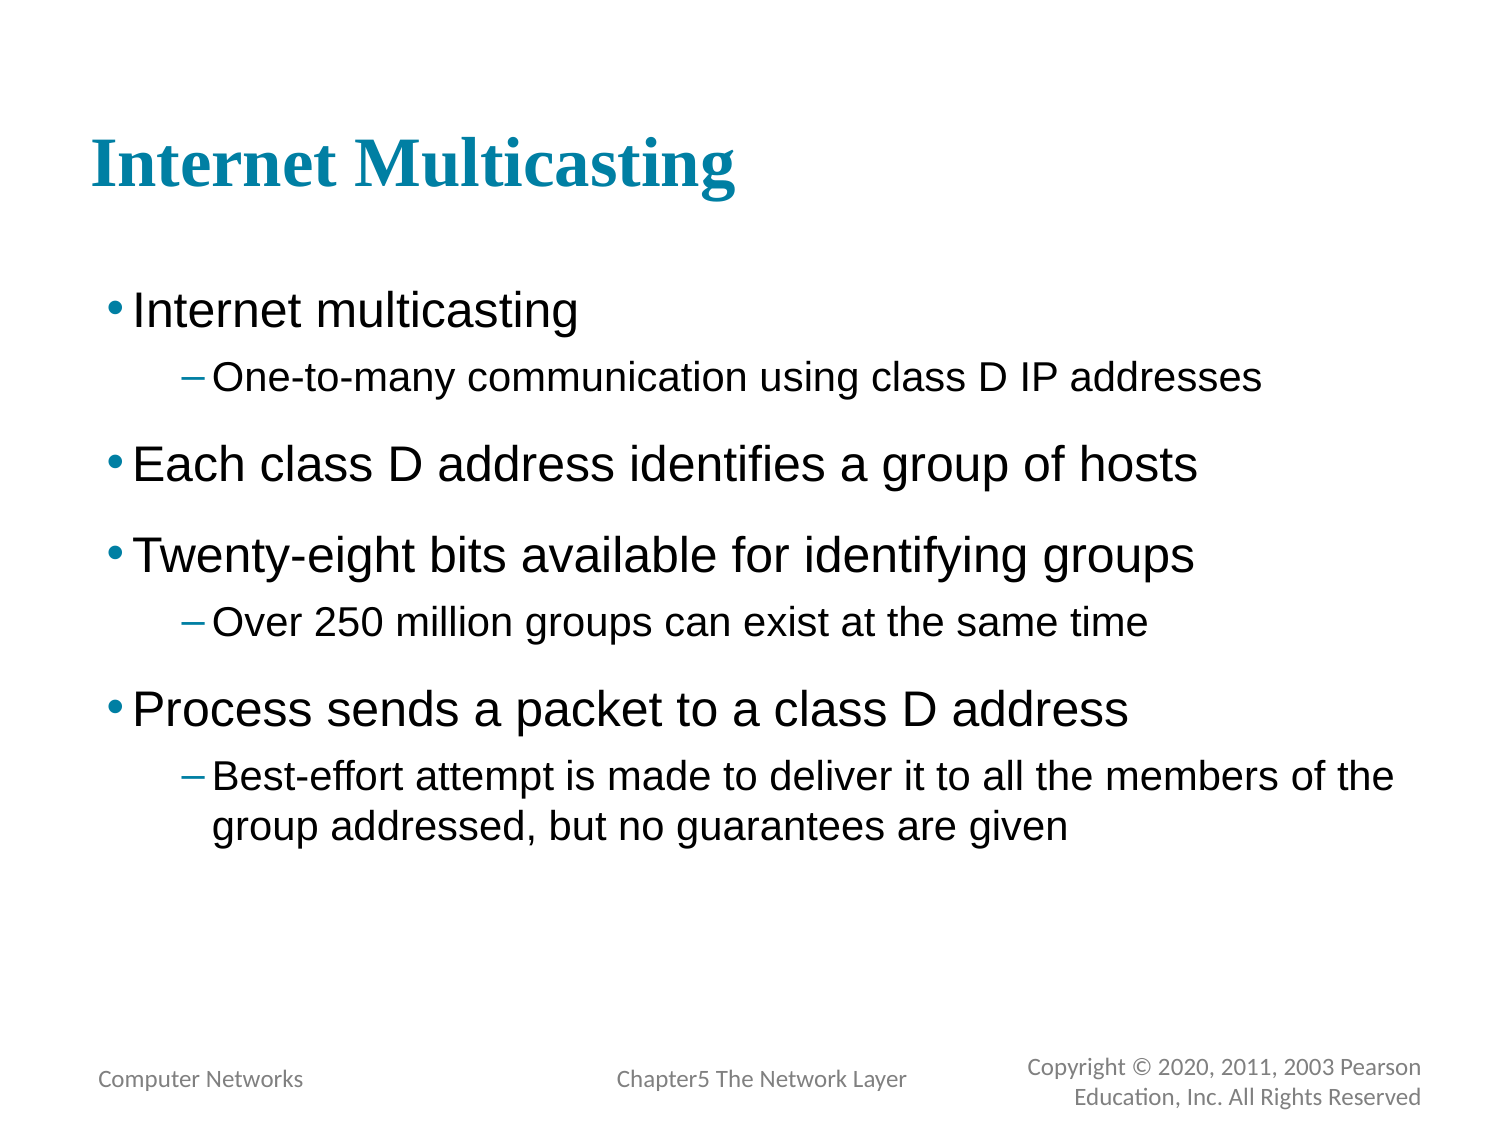

# Internet Multicasting
Internet multicasting
One-to-many communication using class D IP addresses
Each class D address identifies a group of hosts
Twenty-eight bits available for identifying groups
Over 250 million groups can exist at the same time
Process sends a packet to a class D address
Best-effort attempt is made to deliver it to all the members of the group addressed, but no guarantees are given